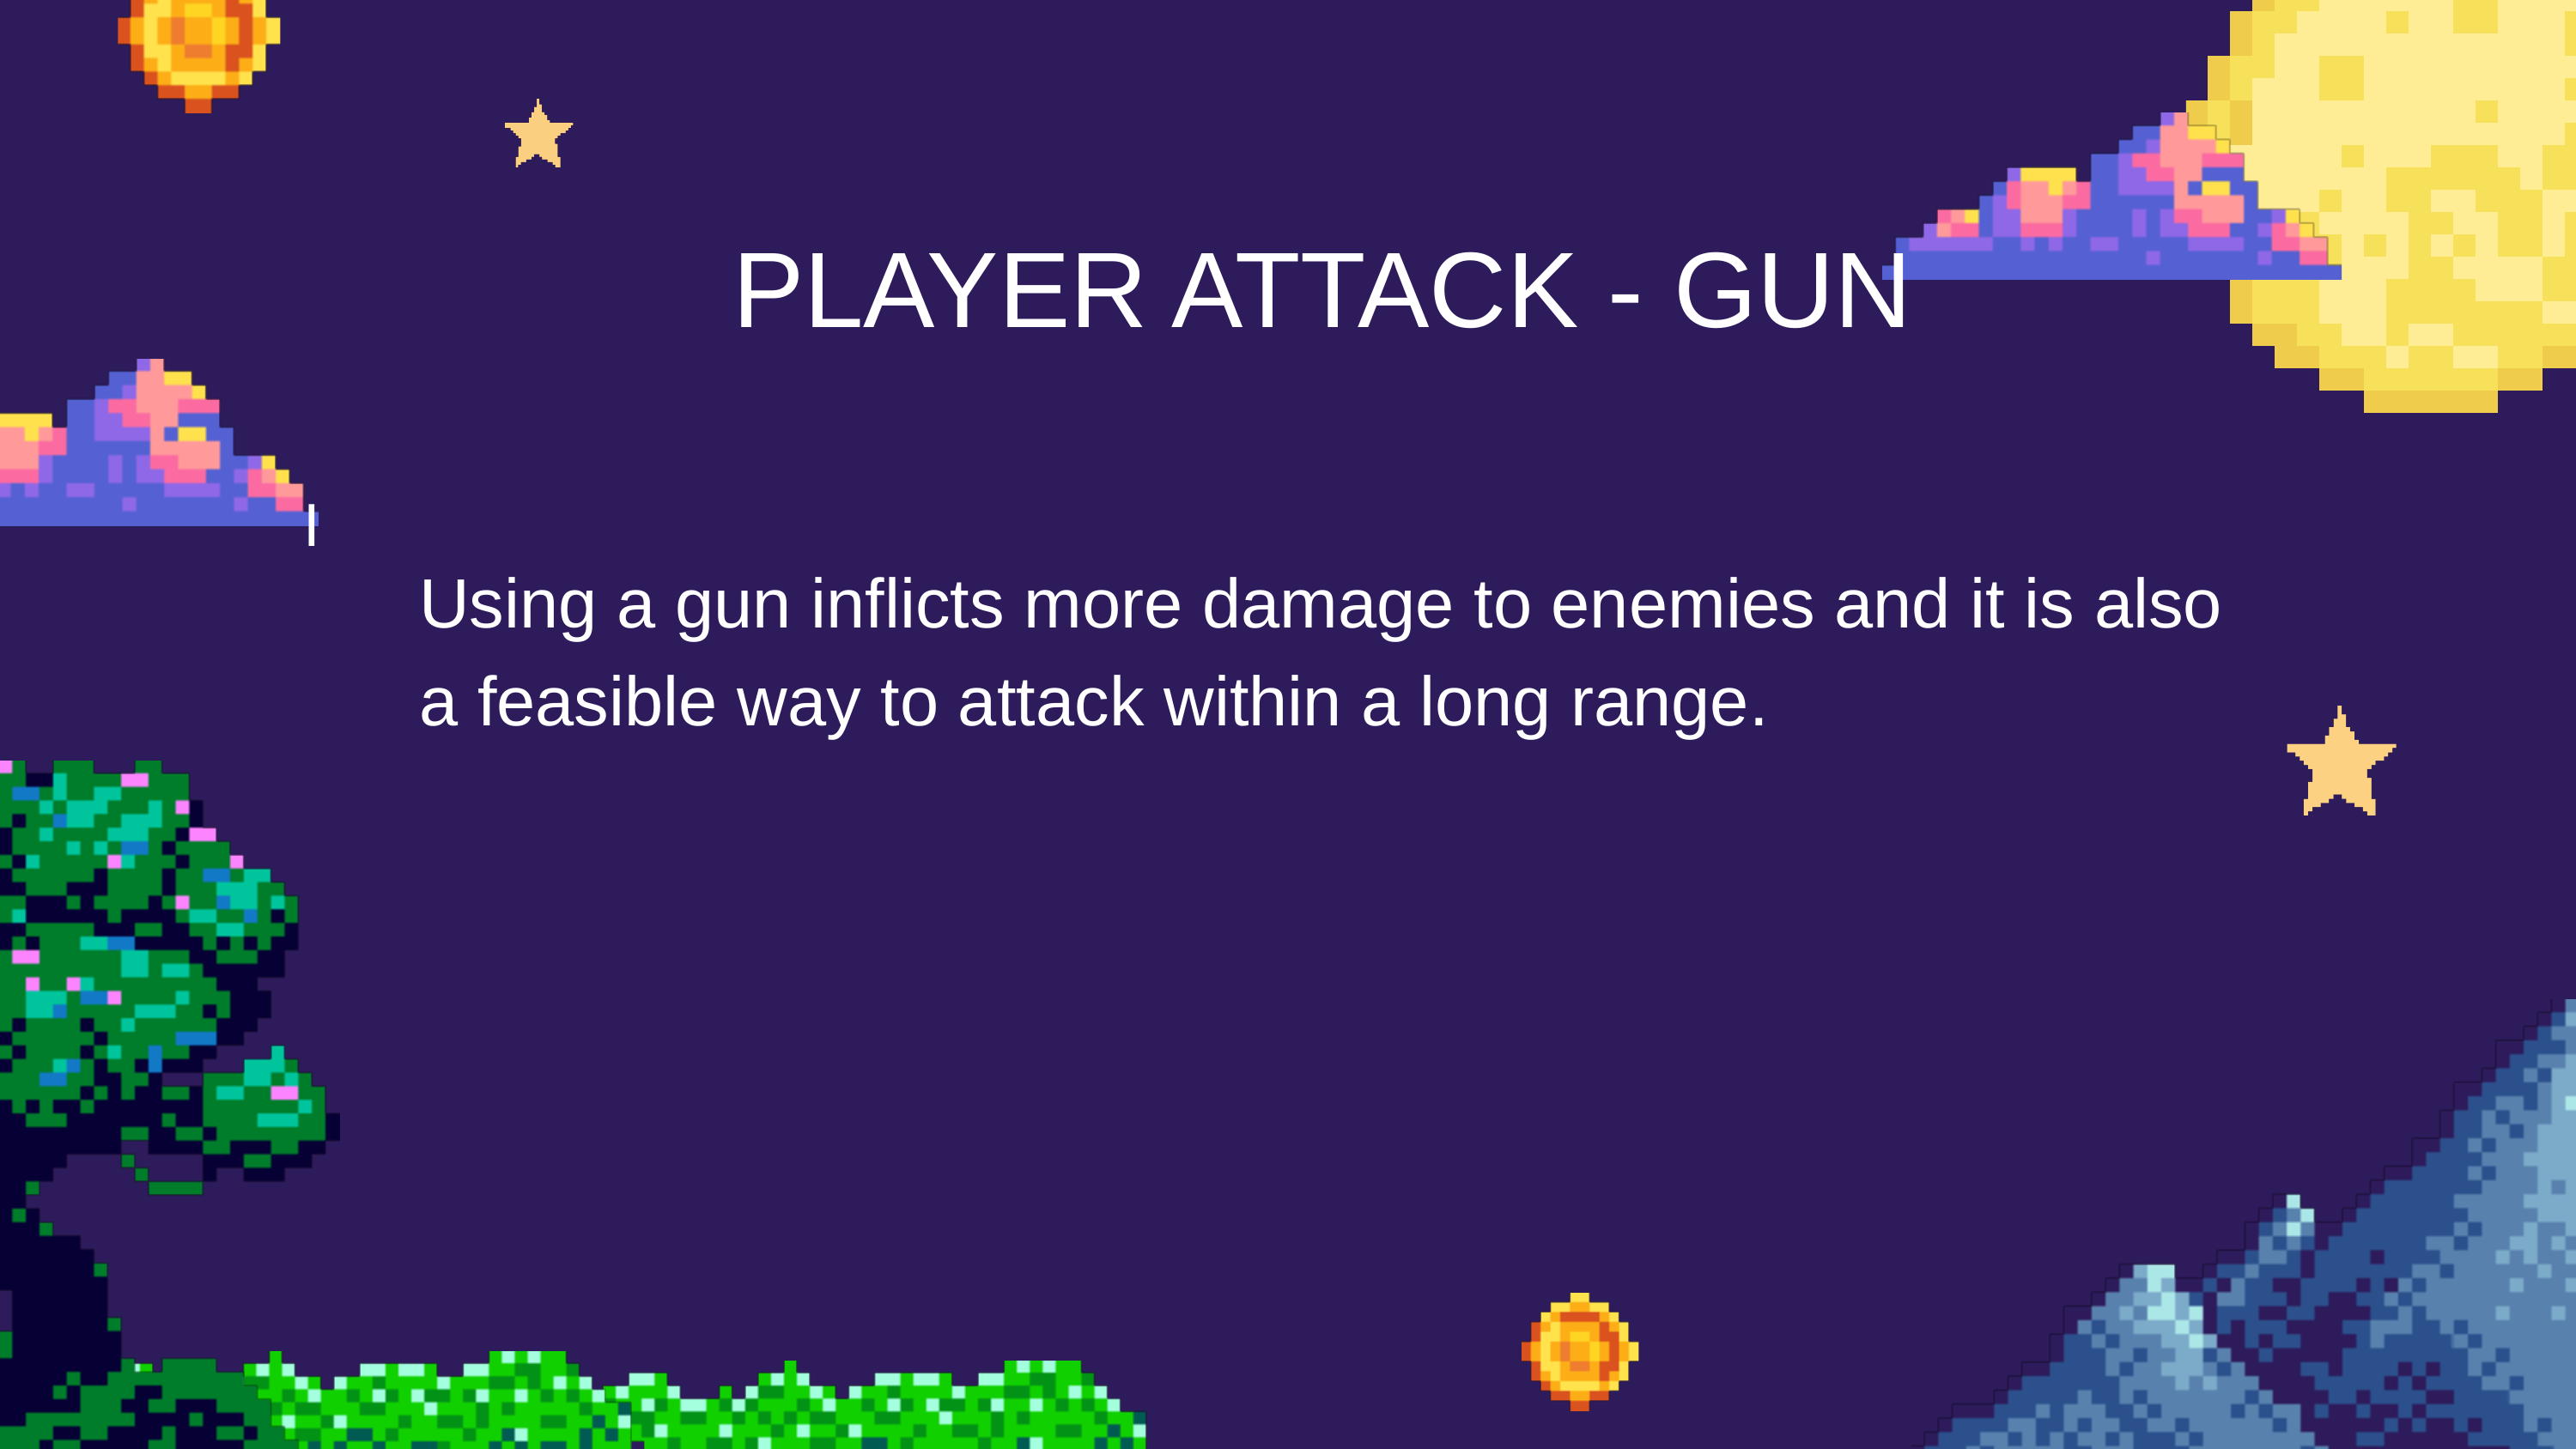

PLAYER ATTACK - GUN

I
Using a gun inflicts more damage to enemies and it is also a feasible way to attack within a long range.